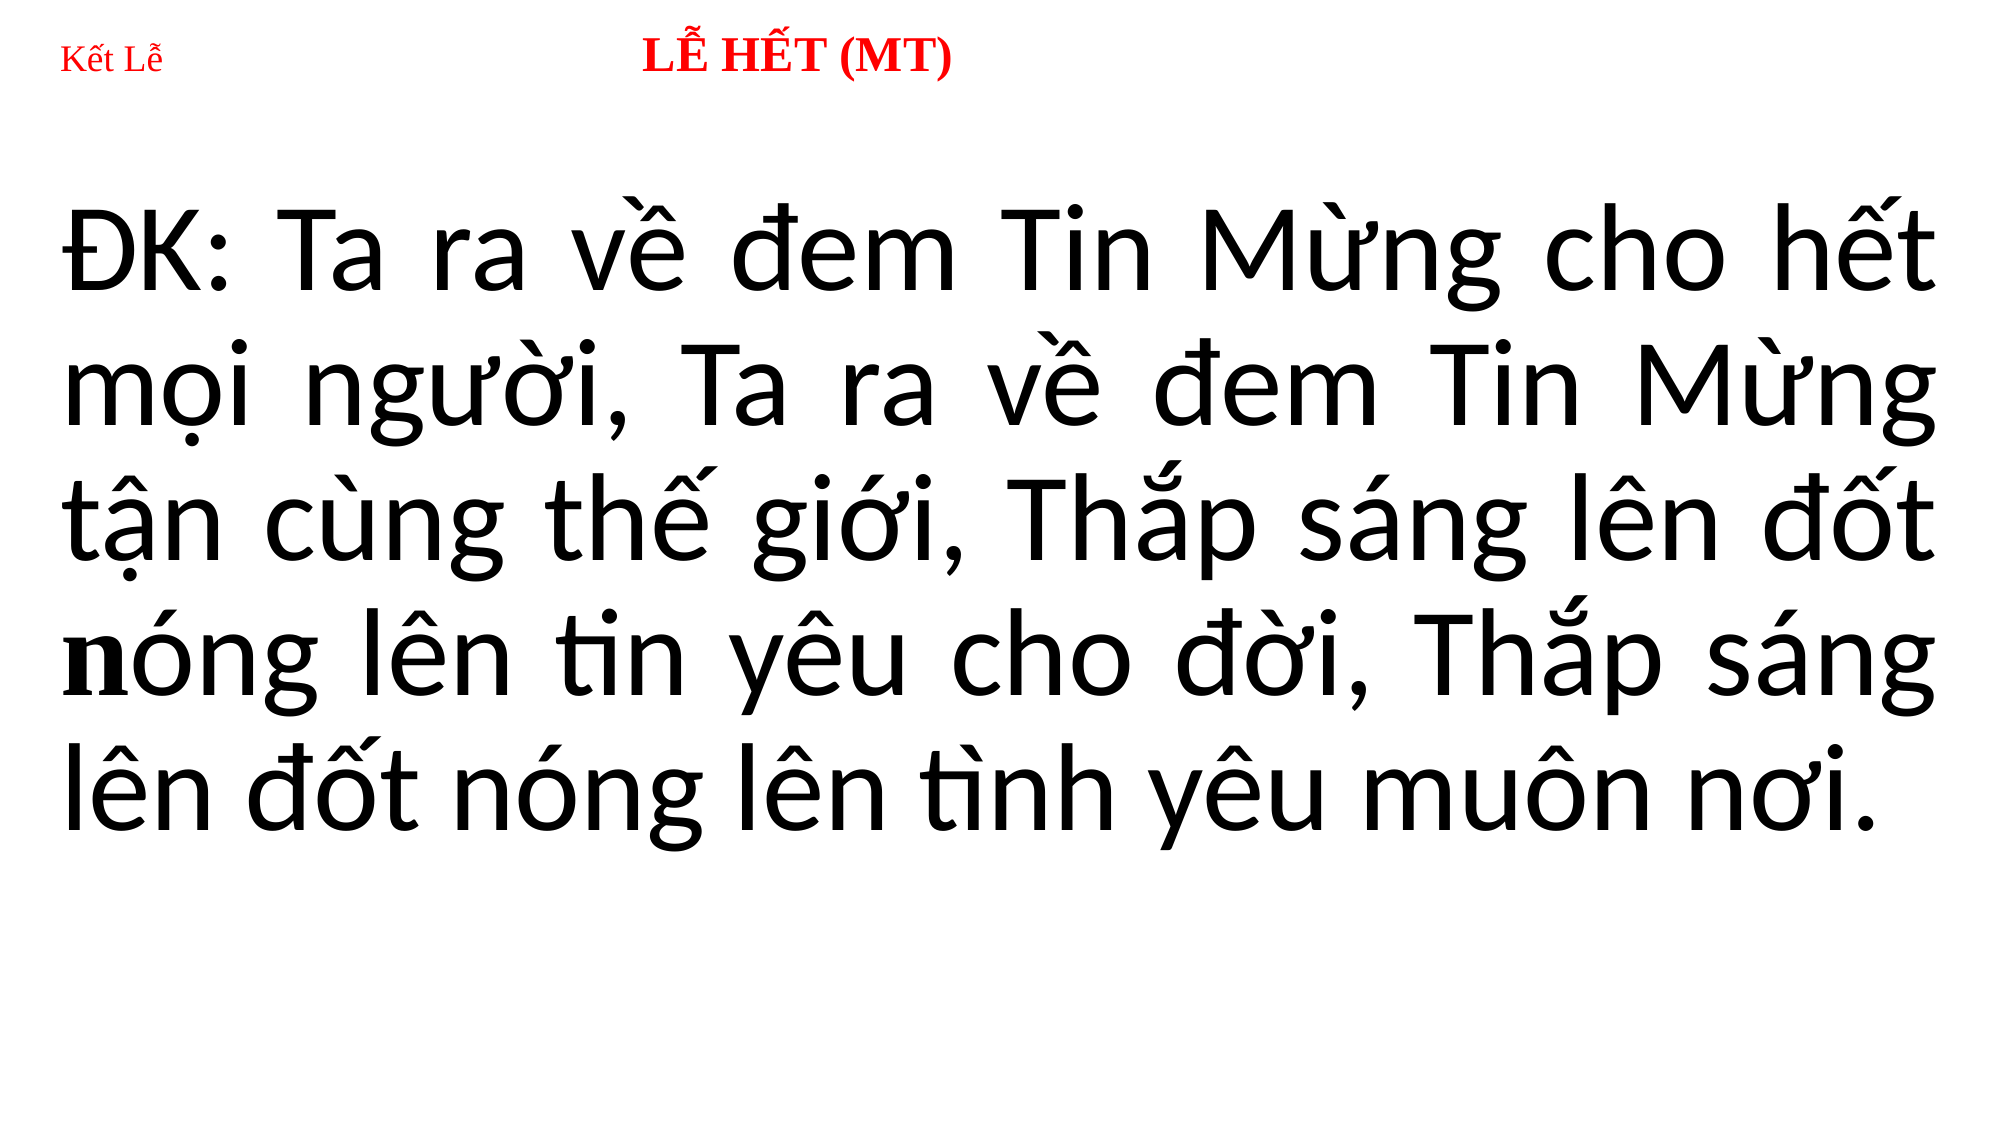

# Kết Lễ                         	              LỄ HẾT (MT)
ĐK: Ta ra về đem Tin Mừng cho hết mọi người, Ta ra về đem Tin Mừng tận cùng thế giới, Thắp sáng lên đốt nóng lên tin yêu cho đời, Thắp sáng lên đốt nóng lên tình yêu muôn nơi.